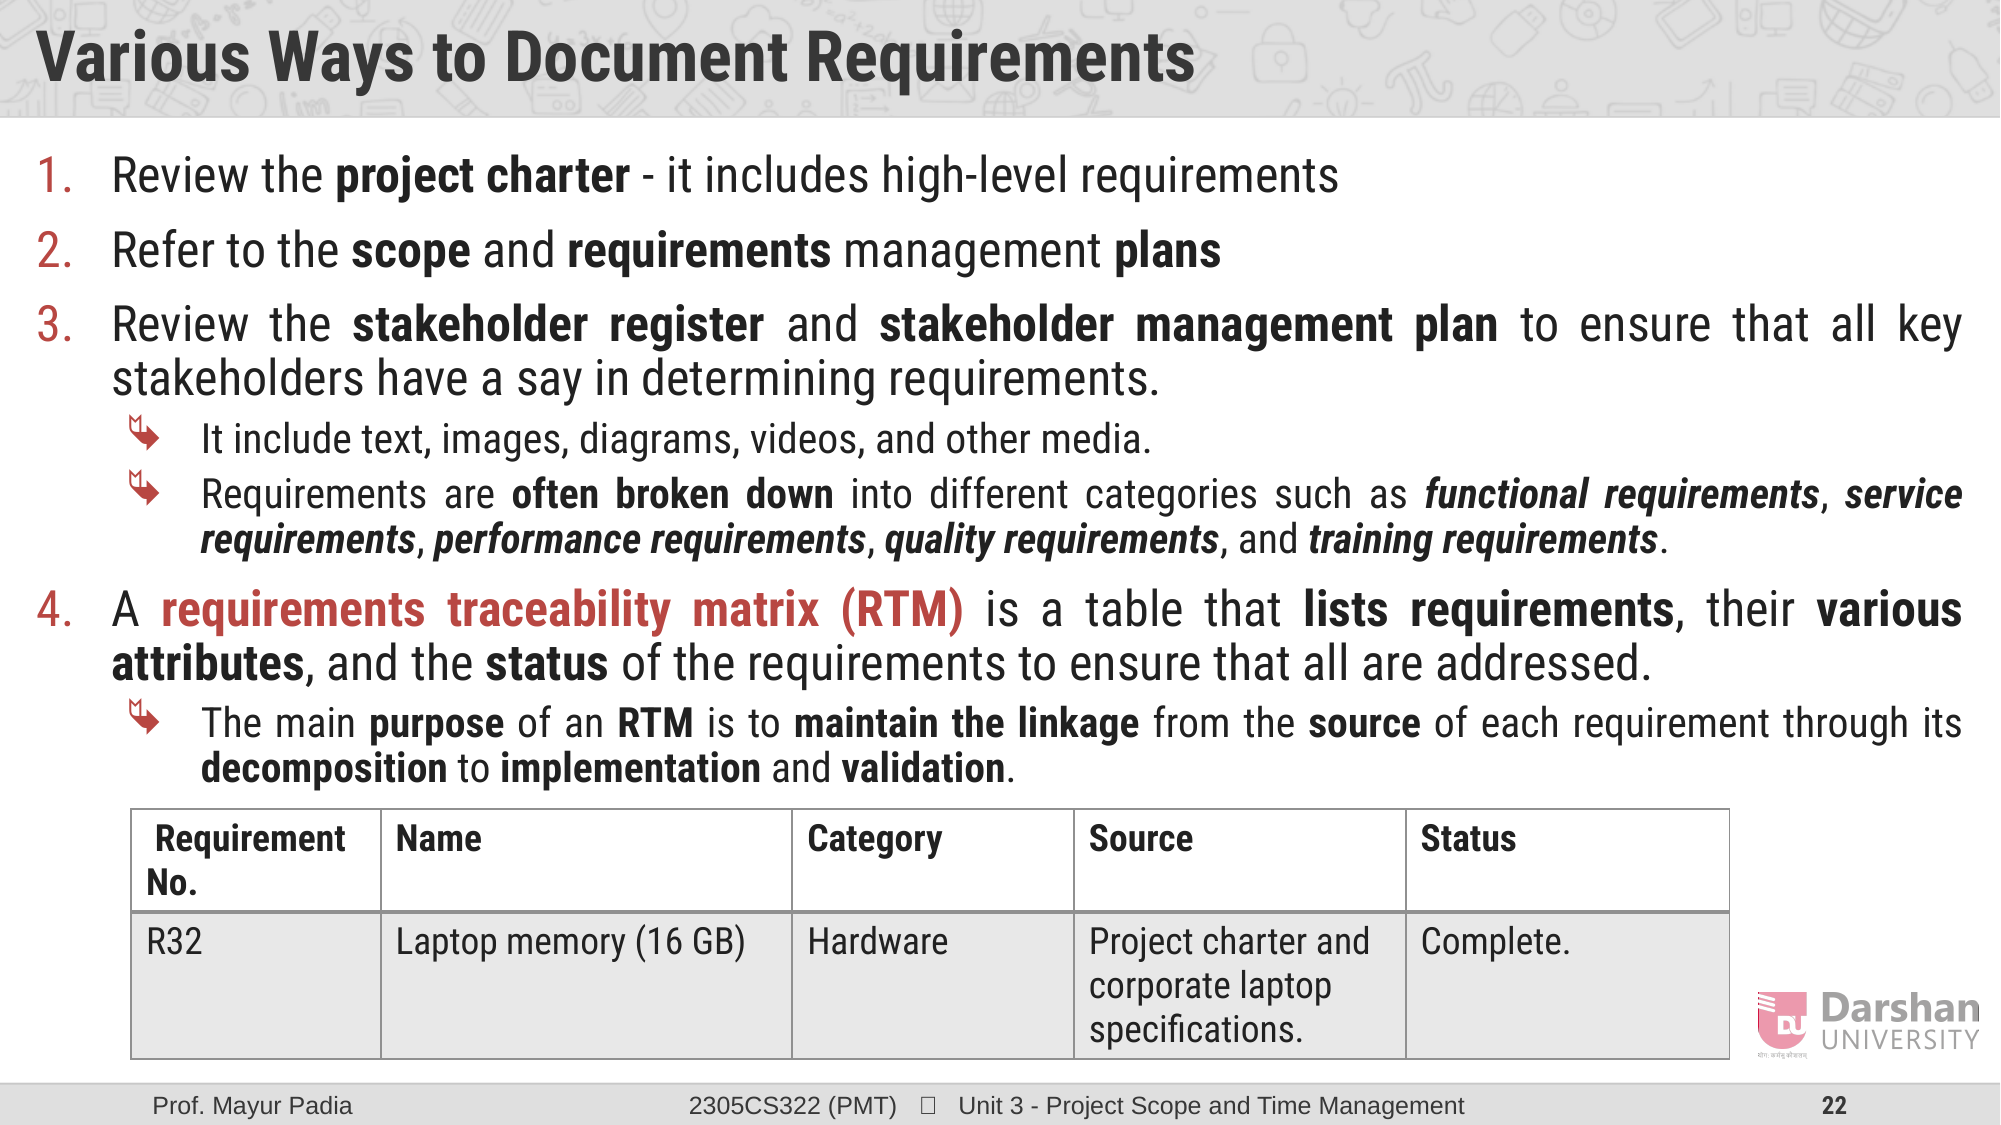

# Various Ways to Document Requirements
Review the project charter - it includes high-level requirements
Refer to the scope and requirements management plans
Review the stakeholder register and stakeholder management plan to ensure that all key stakeholders have a say in determining requirements.
It include text, images, diagrams, videos, and other media.
Requirements are often broken down into different categories such as functional requirements, service requirements, performance requirements, quality requirements, and training requirements.
A requirements traceability matrix (RTM) is a table that lists requirements, their various attributes, and the status of the requirements to ensure that all are addressed.
The main purpose of an RTM is to maintain the linkage from the source of each requirement through its decomposition to implementation and validation.
| Requirement No. | Name | Category | Source | Status |
| --- | --- | --- | --- | --- |
| R32 | Laptop memory (16 GB) | Hardware | Project charter and corporate laptop specifications. | Complete. |